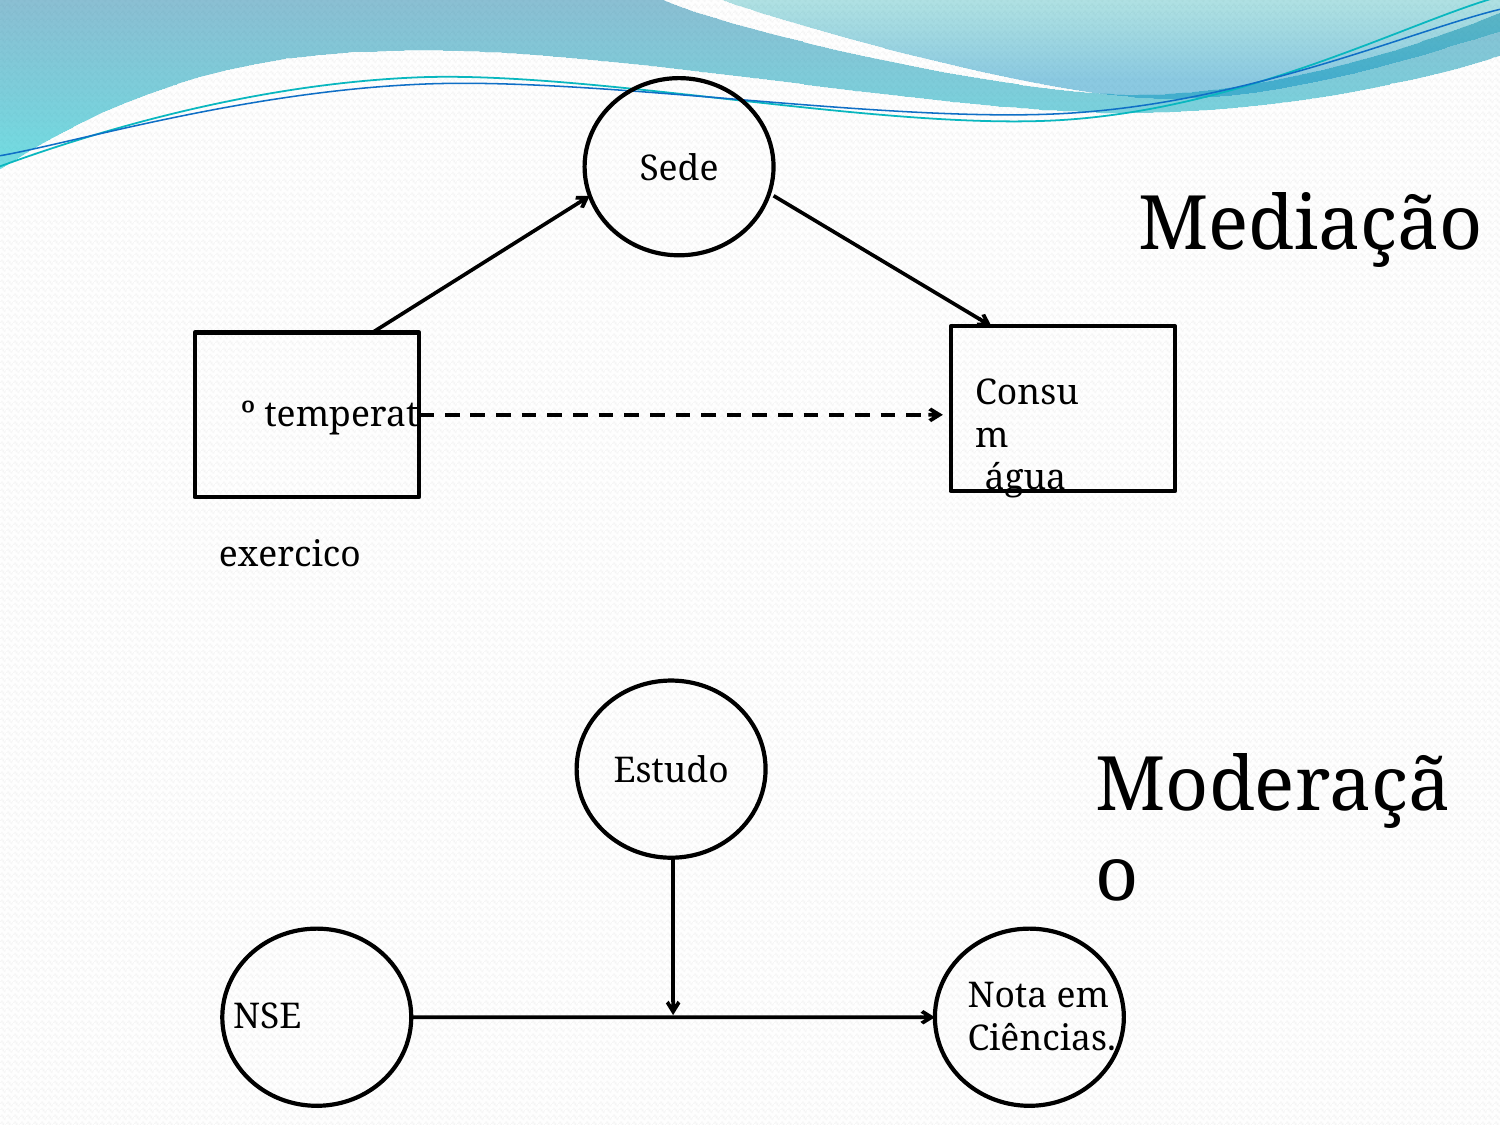

Sede
Mediação

Consum
 água
º temperat
exercico

Moderação
Estudo

Nota em Ciências.
NSE